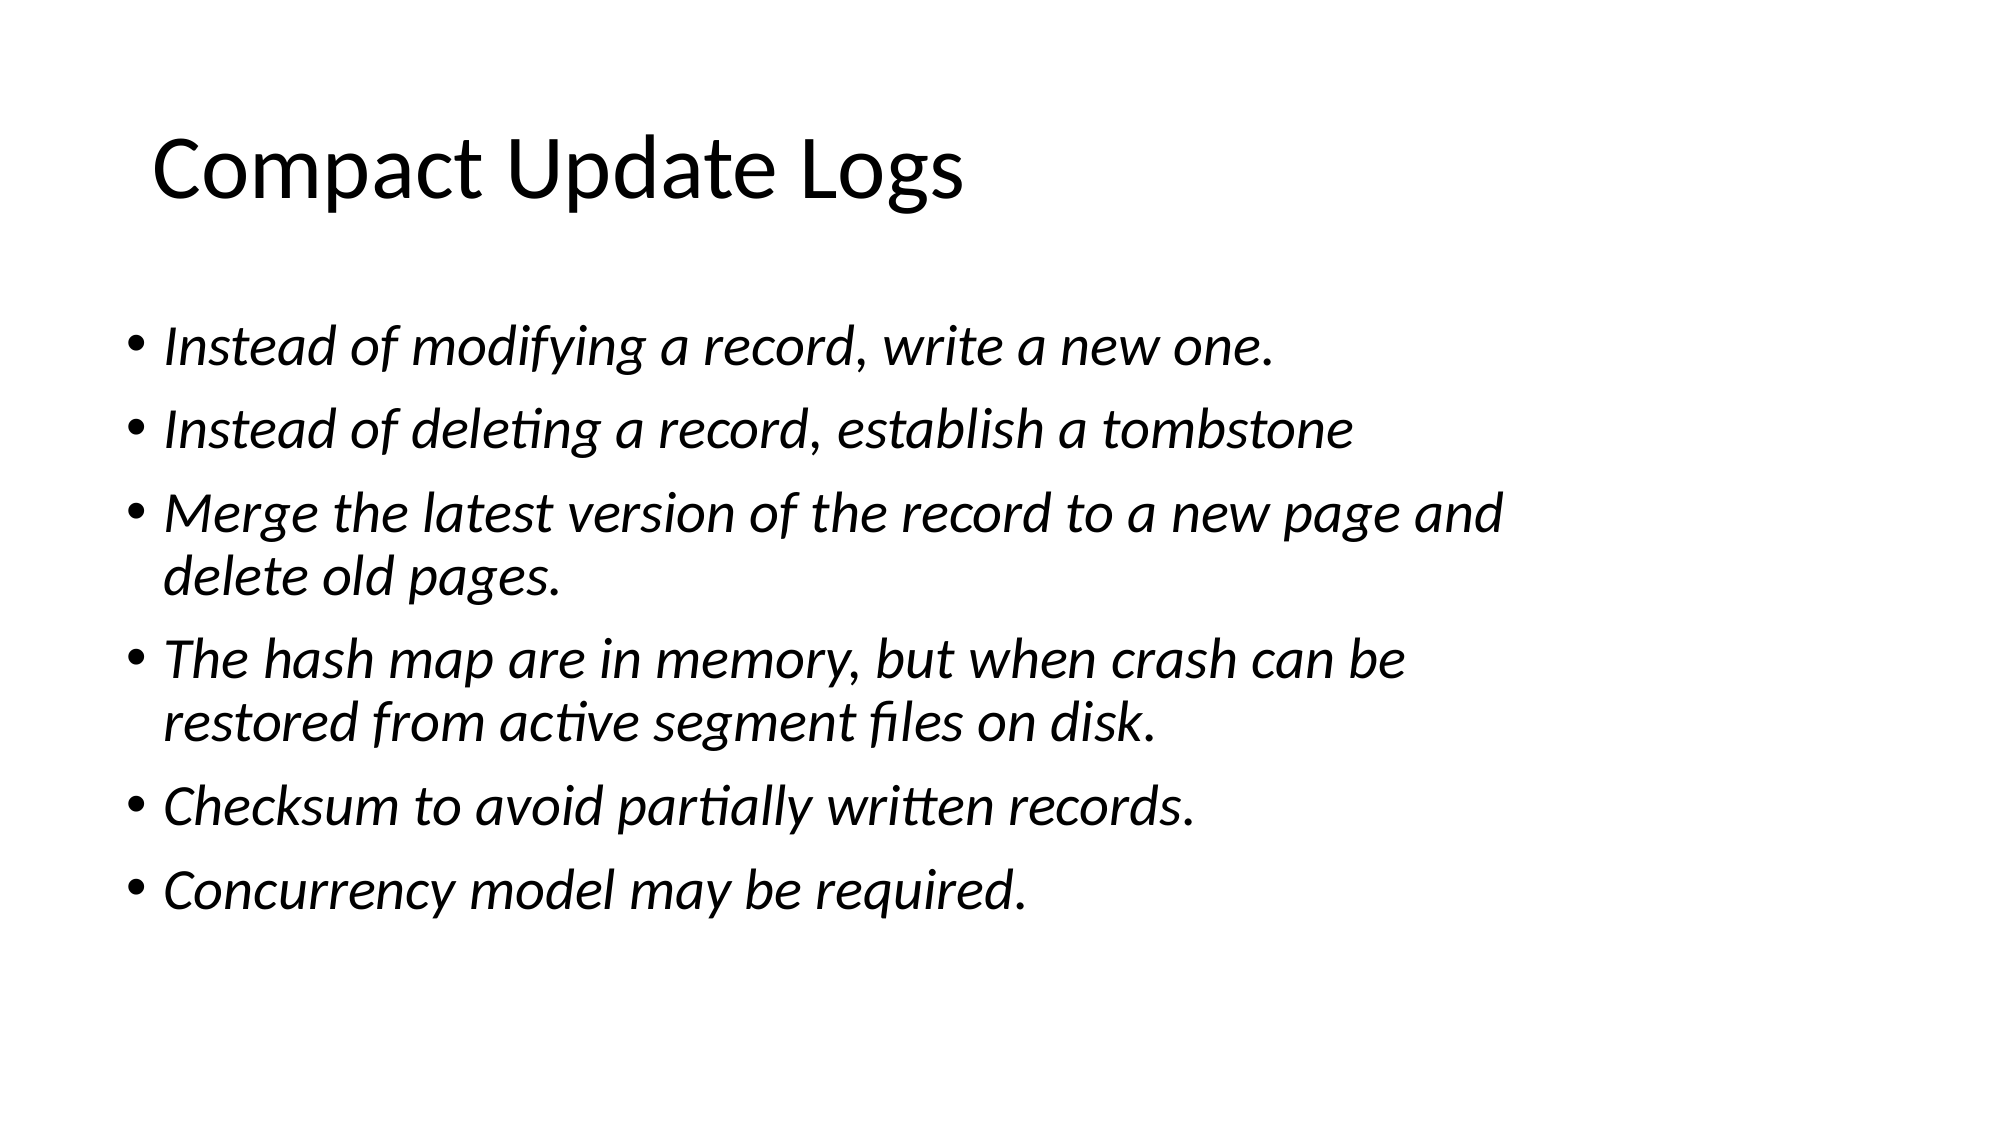

# Compact Update Logs
Instead of modifying a record, write a new one.
Instead of deleting a record, establish a tombstone
Merge the latest version of the record to a new page and delete old pages.
The hash map are in memory, but when crash can be restored from active segment files on disk.
Checksum to avoid partially written records.
Concurrency model may be required.